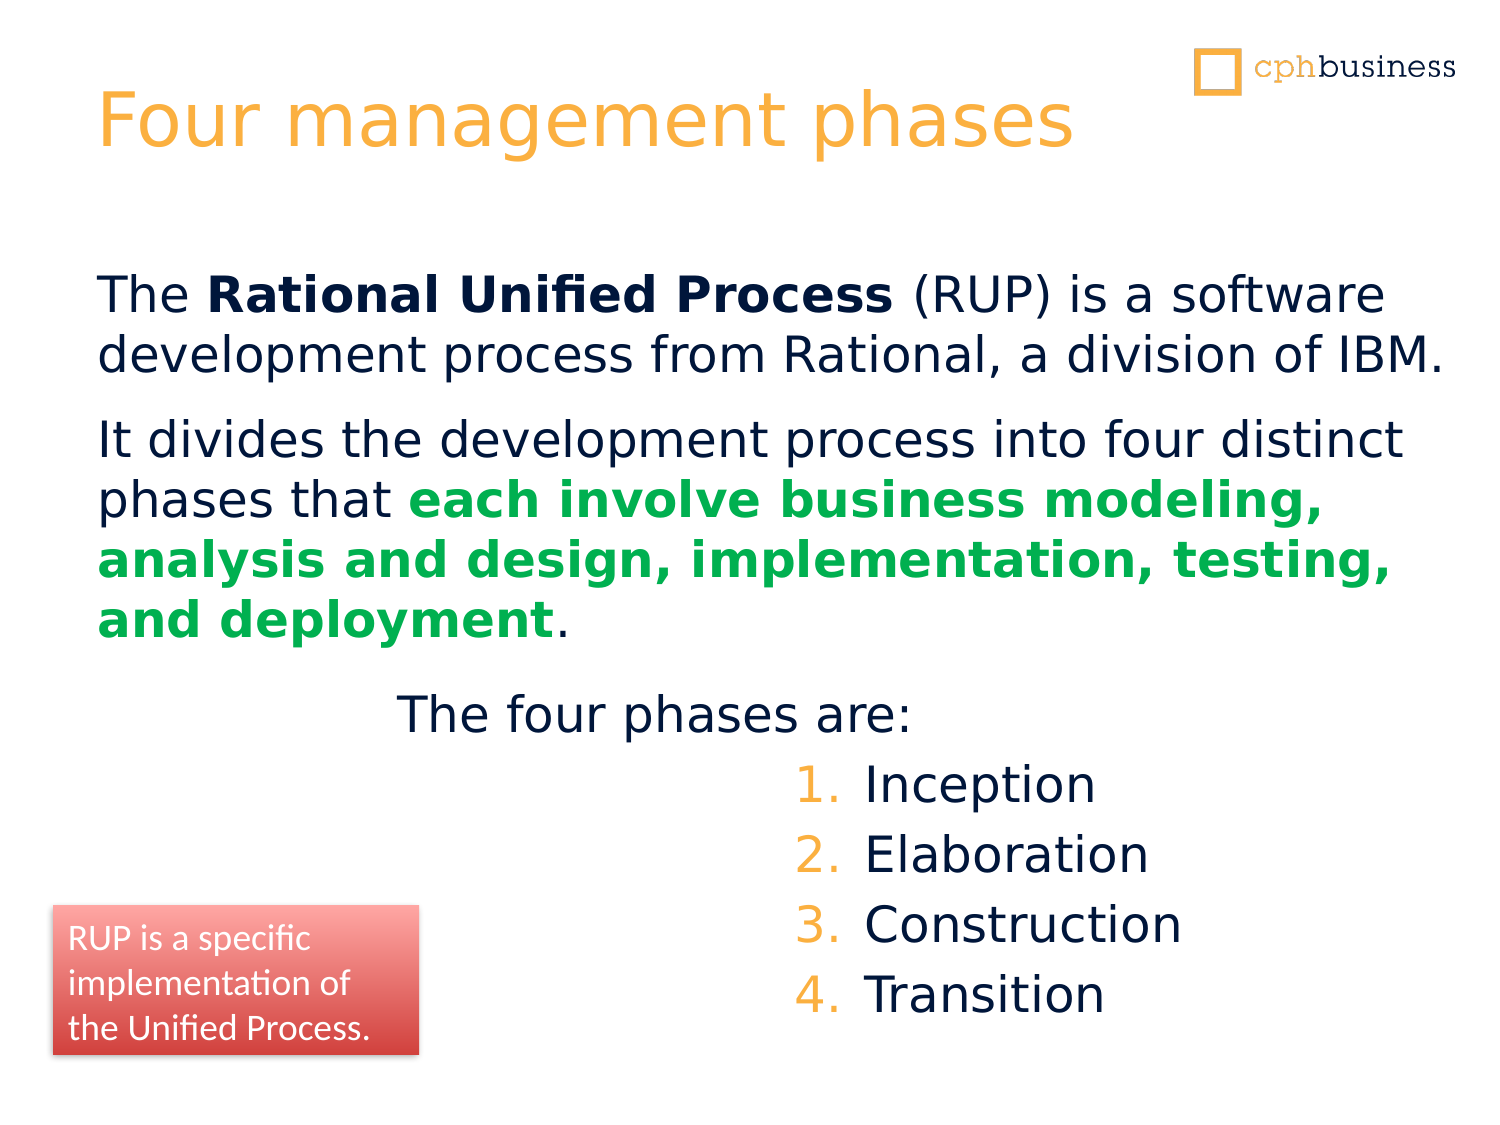

Four management phases
The Rational Unified Process (RUP) is a software development process from Rational, a division of IBM.
It divides the development process into four distinct phases that each involve business modeling, analysis and design, implementation, testing, and deployment.
		The four phases are:
Inception
Elaboration
Construction
Transition
RUP is a specific implementation of the Unified Process.